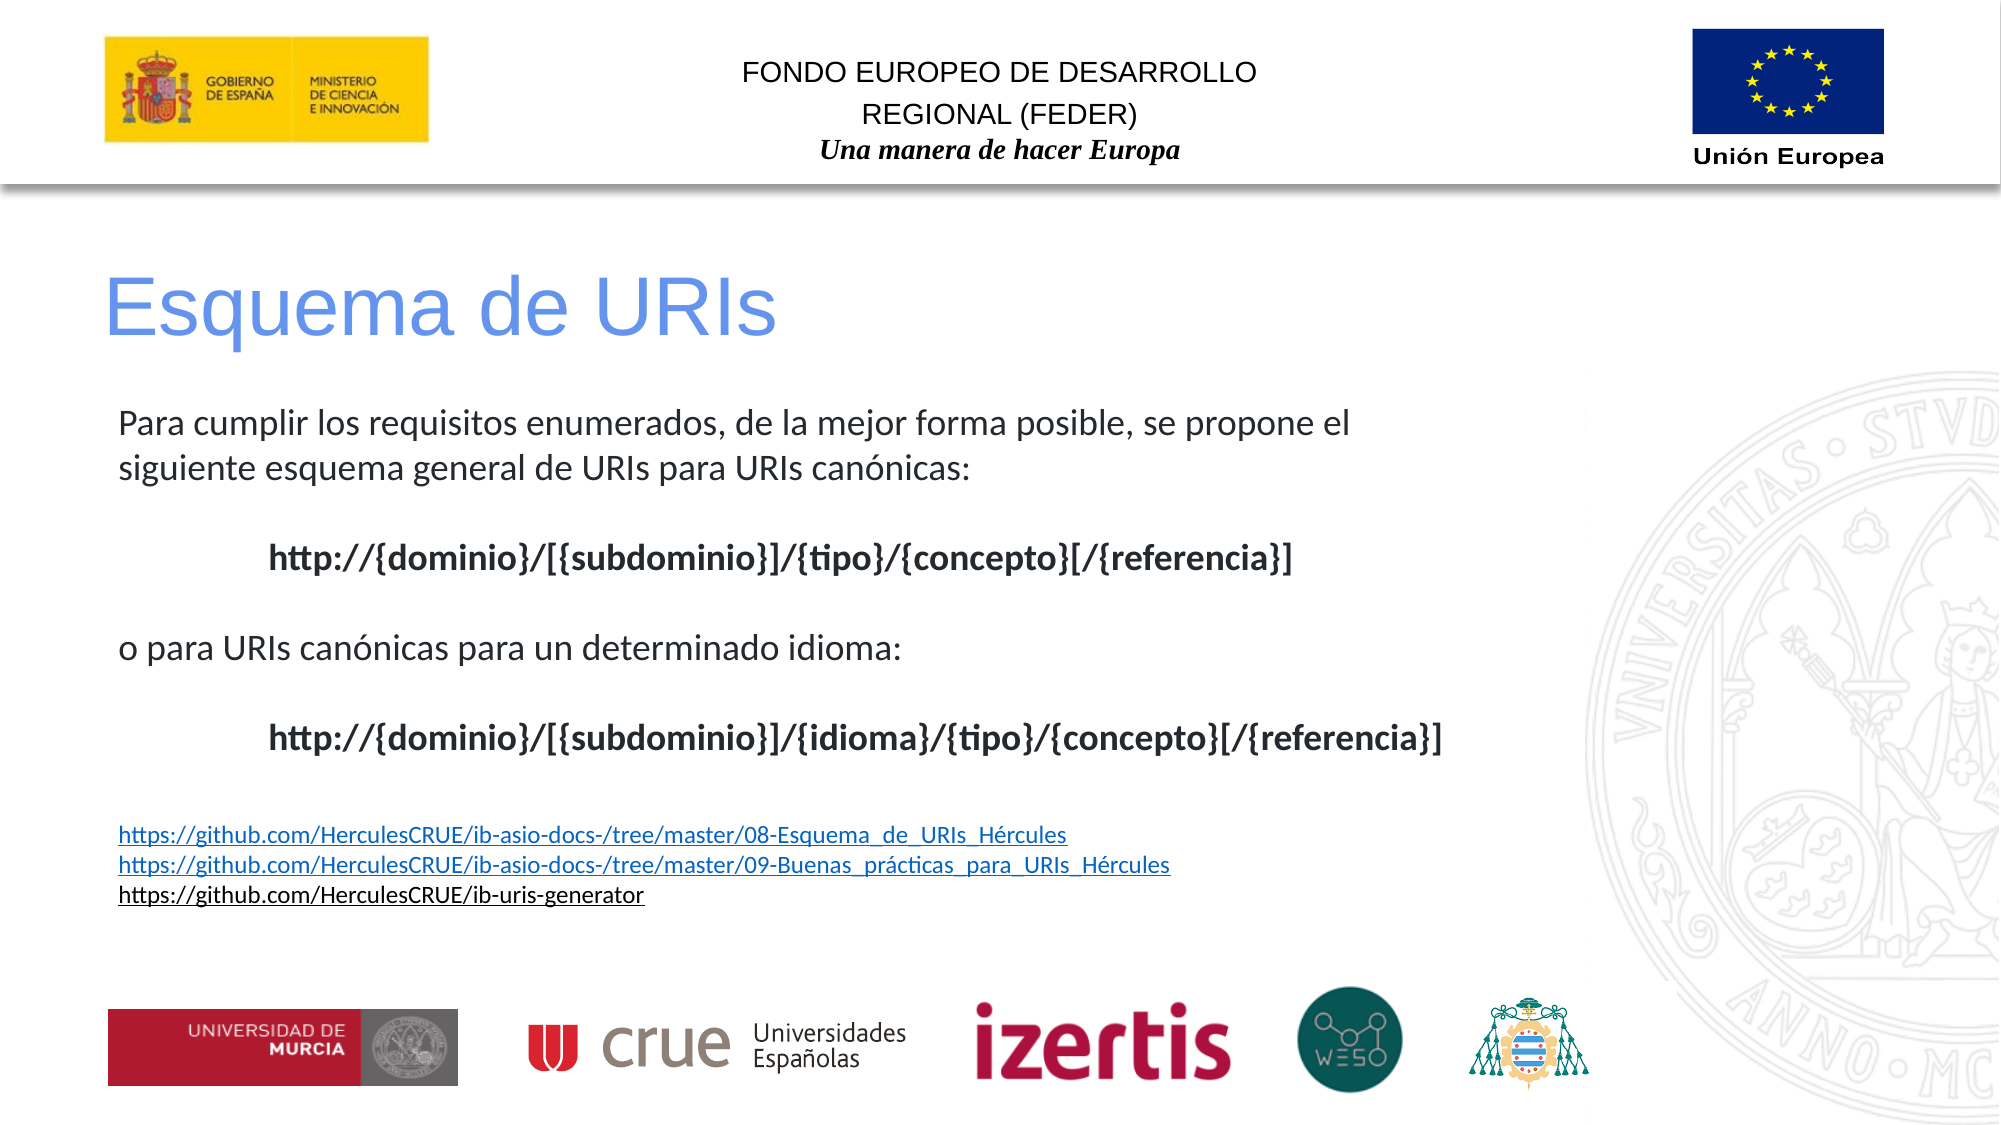

Esquema de URIs
Para cumplir los requisitos enumerados, de la mejor forma posible, se propone el siguiente esquema general de URIs para URIs canónicas:

	http://{dominio}/[{subdominio}]/{tipo}/{concepto}[/{referencia}]

o para URIs canónicas para un determinado idioma:

	http://{dominio}/[{subdominio}]/{idioma}/{tipo}/{concepto}[/{referencia}]
https://github.com/HerculesCRUE/ib-asio-docs-/tree/master/08-Esquema_de_URIs_Hércules
https://github.com/HerculesCRUE/ib-asio-docs-/tree/master/09-Buenas_prácticas_para_URIs_Hércules
https://github.com/HerculesCRUE/ib-uris-generator